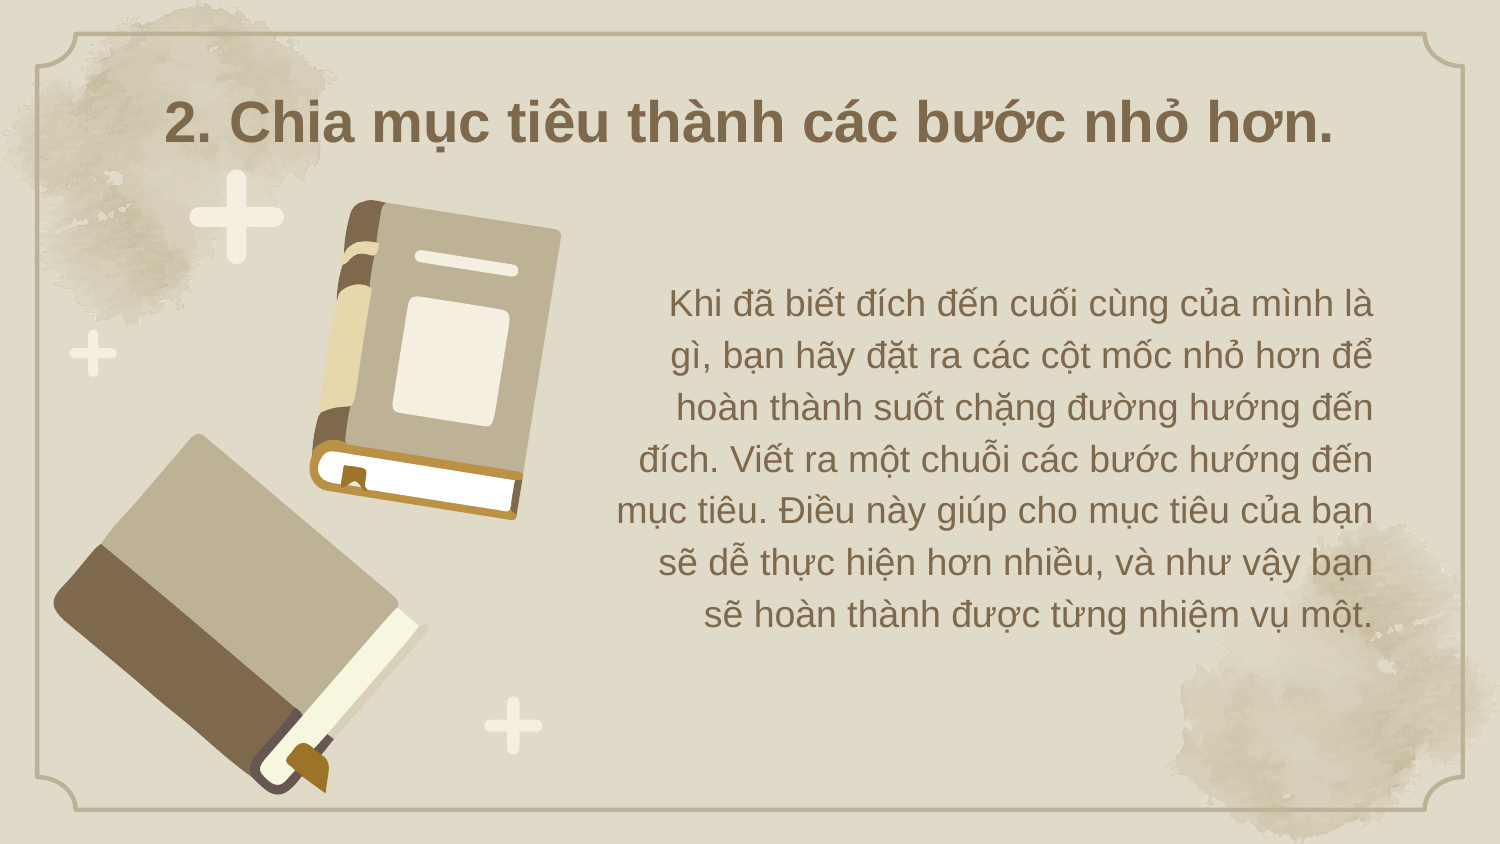

# 2. Chia mục tiêu thành các bước nhỏ hơn.

 Khi đã biết đích đến cuối cùng của mình là gì, bạn hãy đặt ra các cột mốc nhỏ hơn để hoàn thành suốt chặng đường hướng đến đích. Viết ra một chuỗi các bước hướng đến mục tiêu. Điều này giúp cho mục tiêu của bạn sẽ dễ thực hiện hơn nhiều, và như vậy bạn sẽ hoàn thành được từng nhiệm vụ một.